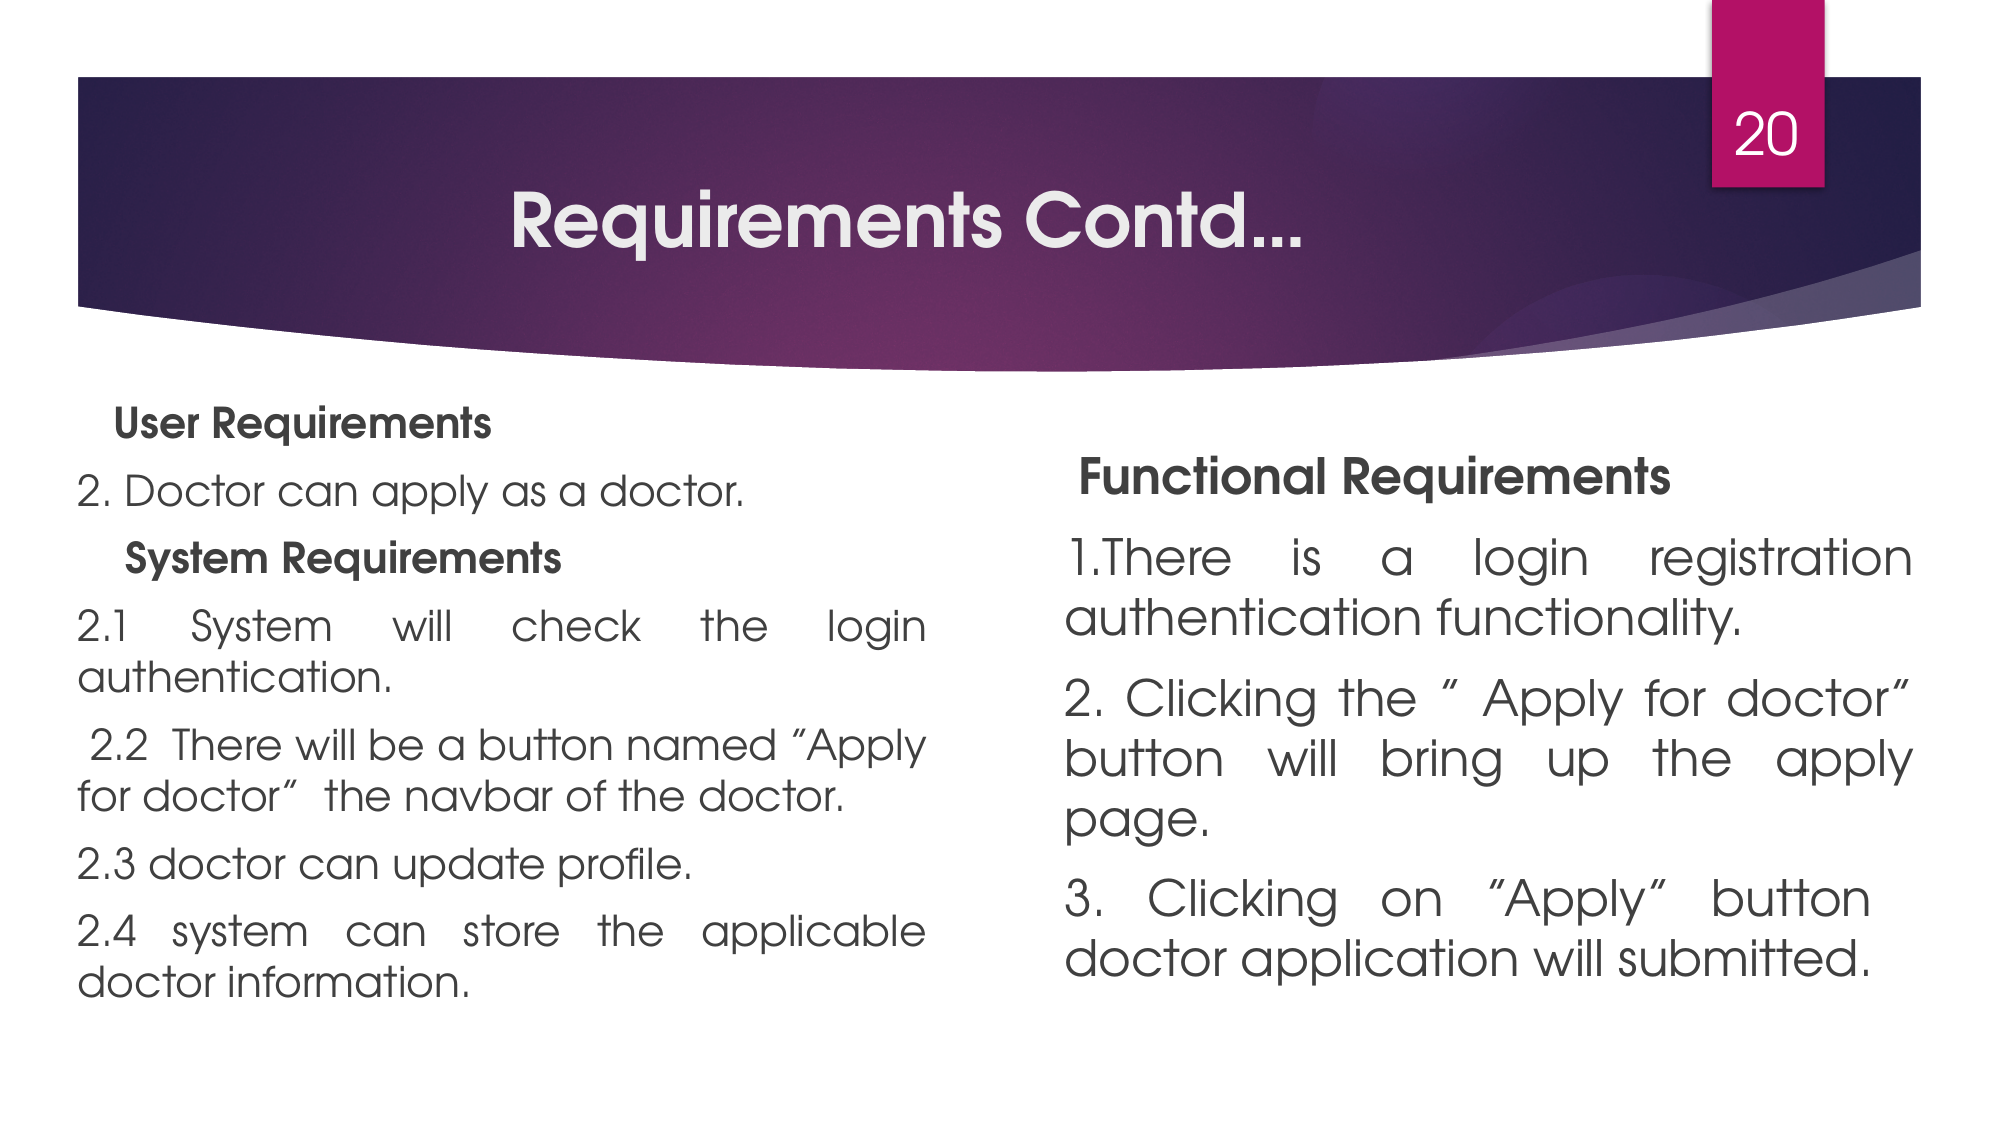

20
# Requirements Contd…
   User Requirements
2. Doctor can apply as a doctor.
    System Requirements
2.1 System will check the login authentication.
 2.2  There will be a button named ”Apply for doctor”  the navbar of the doctor.
2.3 doctor can update profile.
2.4 system can store the applicable doctor information.
 Functional Requirements
1.There is a login registration authentication functionality.
2. Clicking the ” Apply for doctor” button will bring up the apply page.
3. Clicking on ”Apply” button  doctor application will submitted.